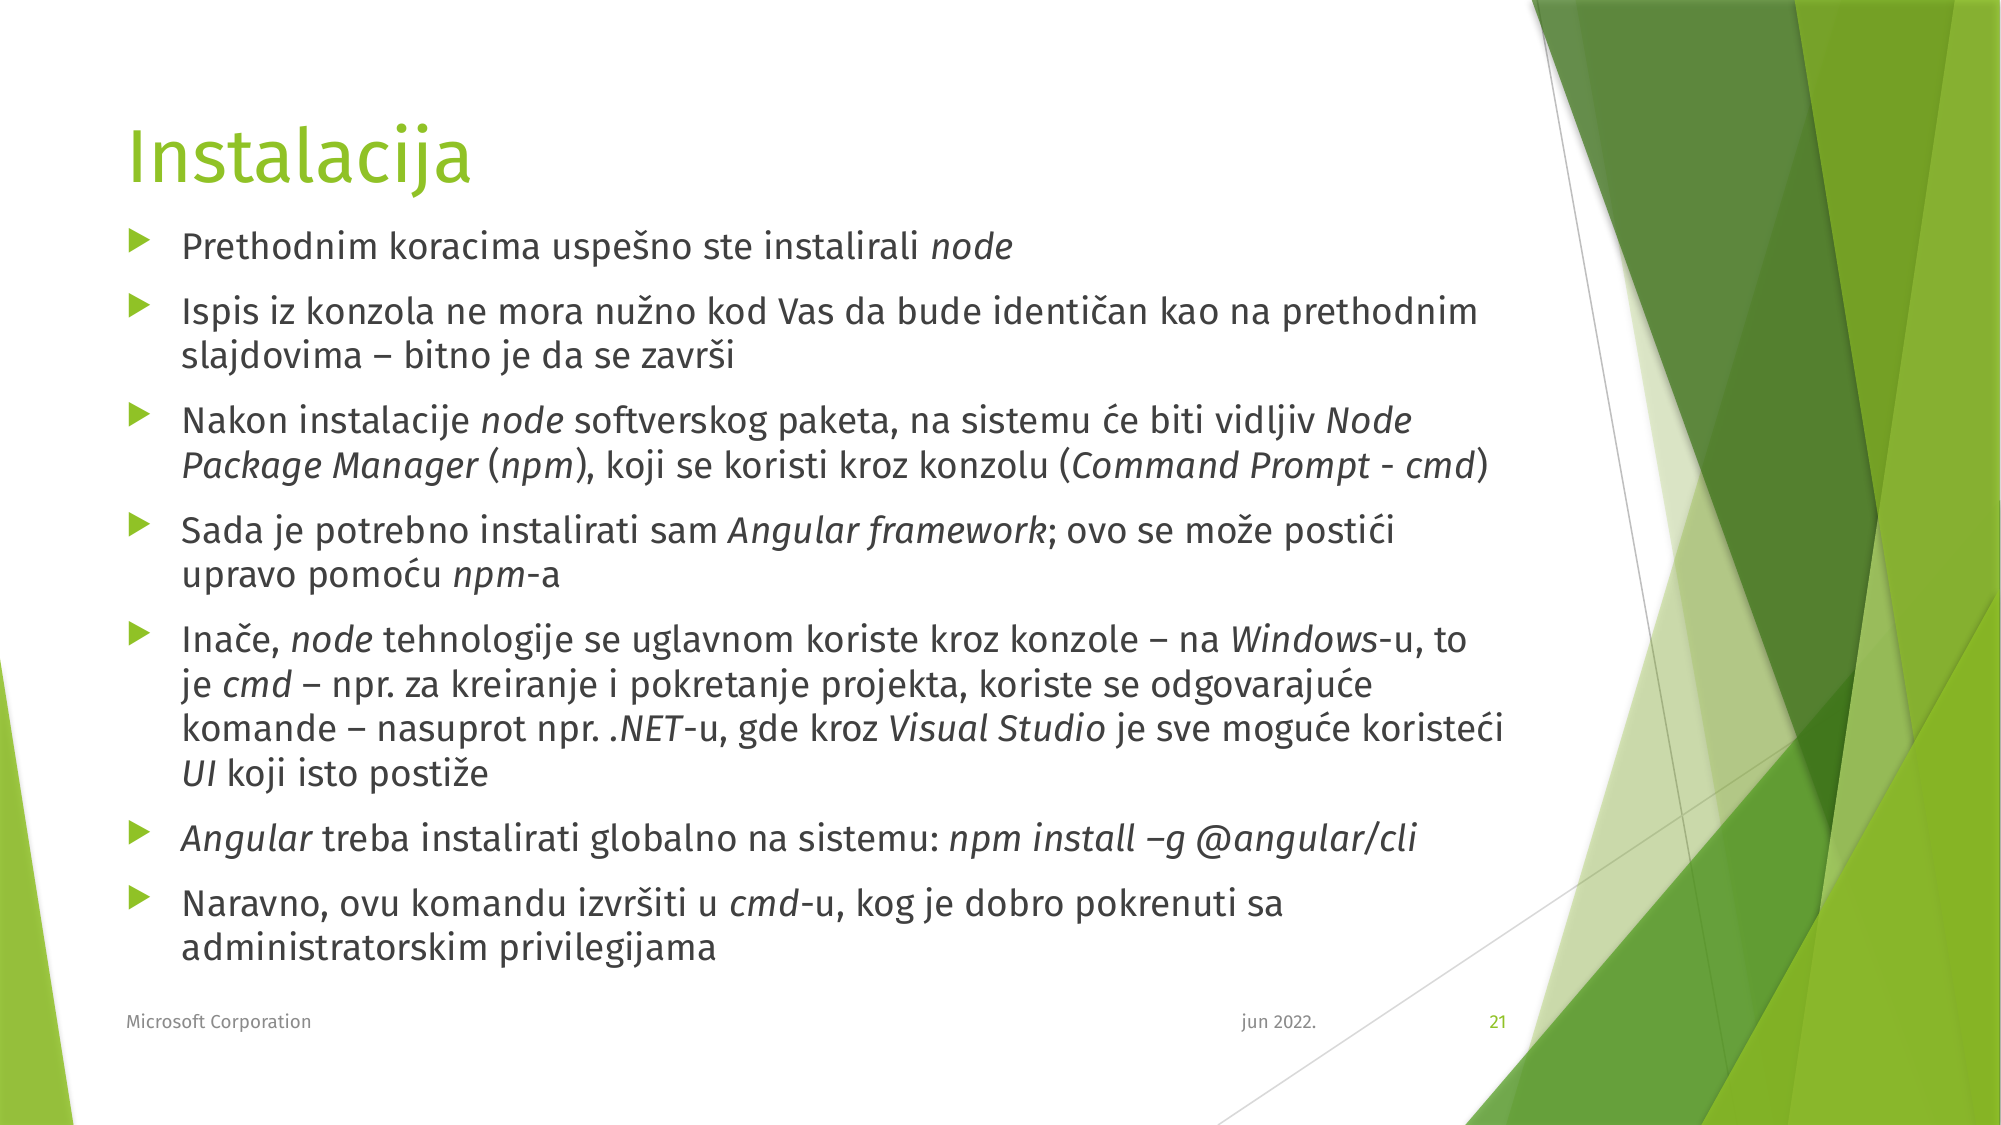

# Instalacija
Prethodnim koracima uspešno ste instalirali node
Ispis iz konzola ne mora nužno kod Vas da bude identičan kao na prethodnim slajdovima – bitno je da se završi
Nakon instalacije node softverskog paketa, na sistemu će biti vidljiv Node Package Manager (npm), koji se koristi kroz konzolu (Command Prompt - cmd)
Sada je potrebno instalirati sam Angular framework; ovo se može postići upravo pomoću npm-a
Inače, node tehnologije se uglavnom koriste kroz konzole – na Windows-u, to je cmd – npr. za kreiranje i pokretanje projekta, koriste se odgovarajuće komande – nasuprot npr. .NET-u, gde kroz Visual Studio je sve moguće koristeći UI koji isto postiže
Angular treba instalirati globalno na sistemu: npm install –g @angular/cli
Naravno, ovu komandu izvršiti u cmd-u, kog je dobro pokrenuti sa administratorskim privilegijama

Microsoft Corporation
jun 2022.
21